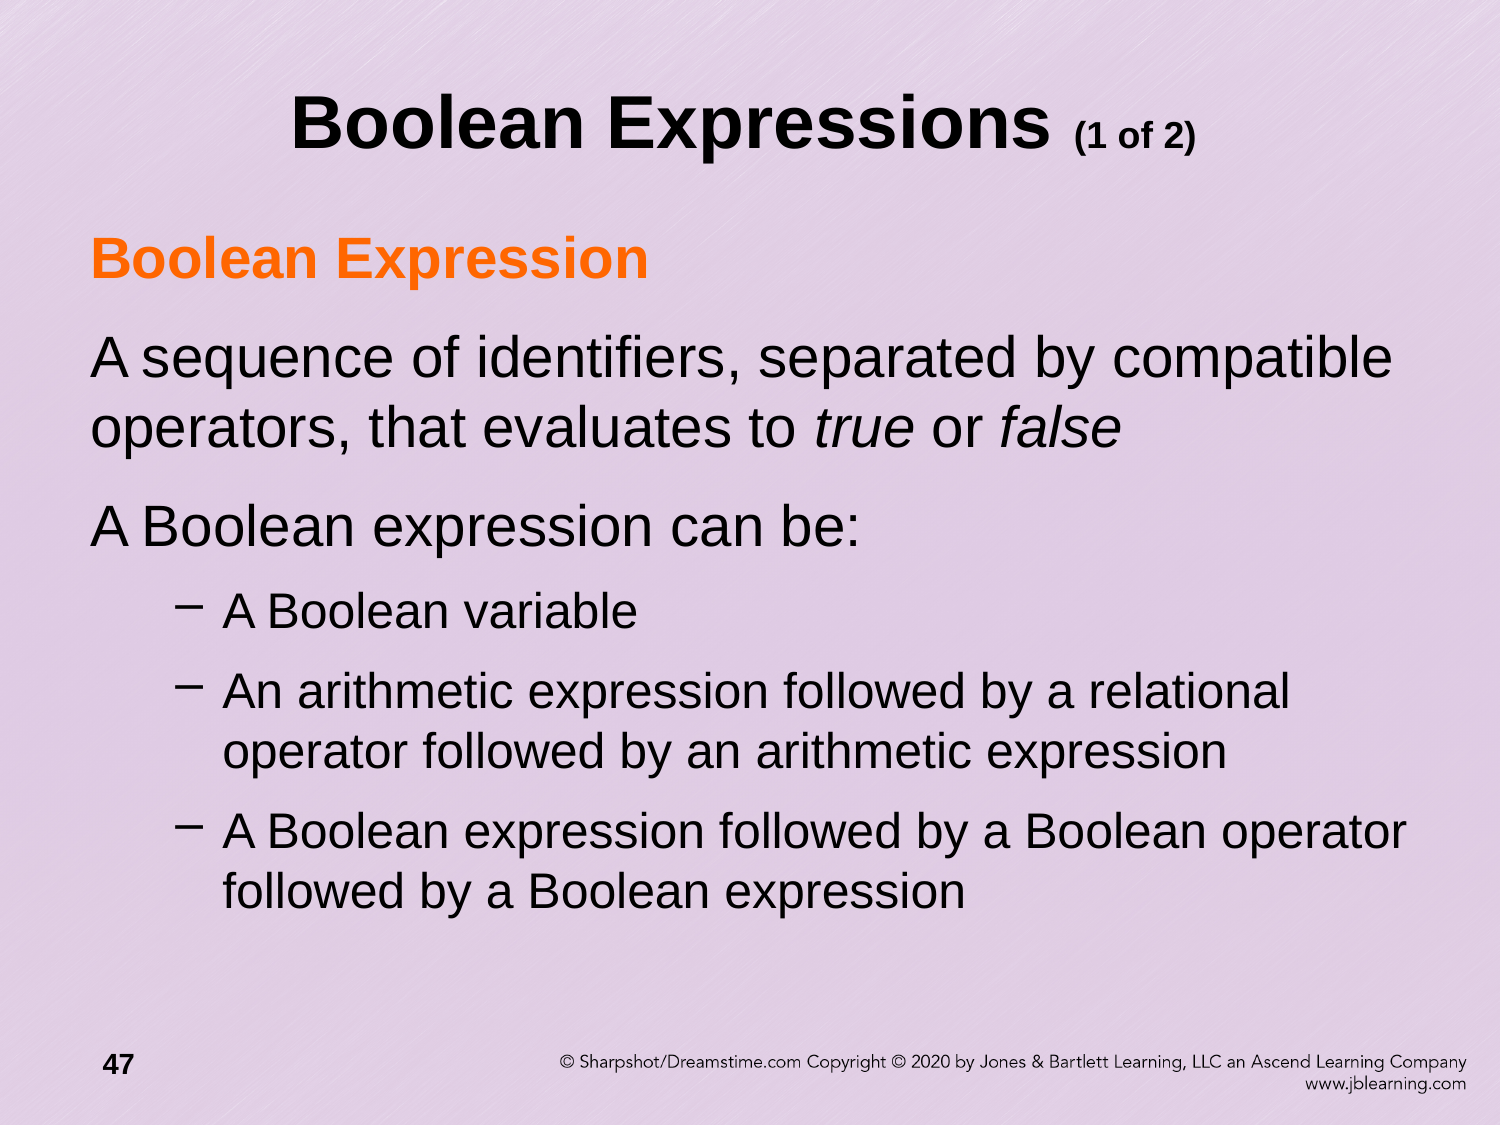

# Boolean Expressions (1 of 2)
Boolean Expression
A sequence of identifiers, separated by compatible operators, that evaluates to true or false
A Boolean expression can be:
A Boolean variable
An arithmetic expression followed by a relational operator followed by an arithmetic expression
A Boolean expression followed by a Boolean operator followed by a Boolean expression
47